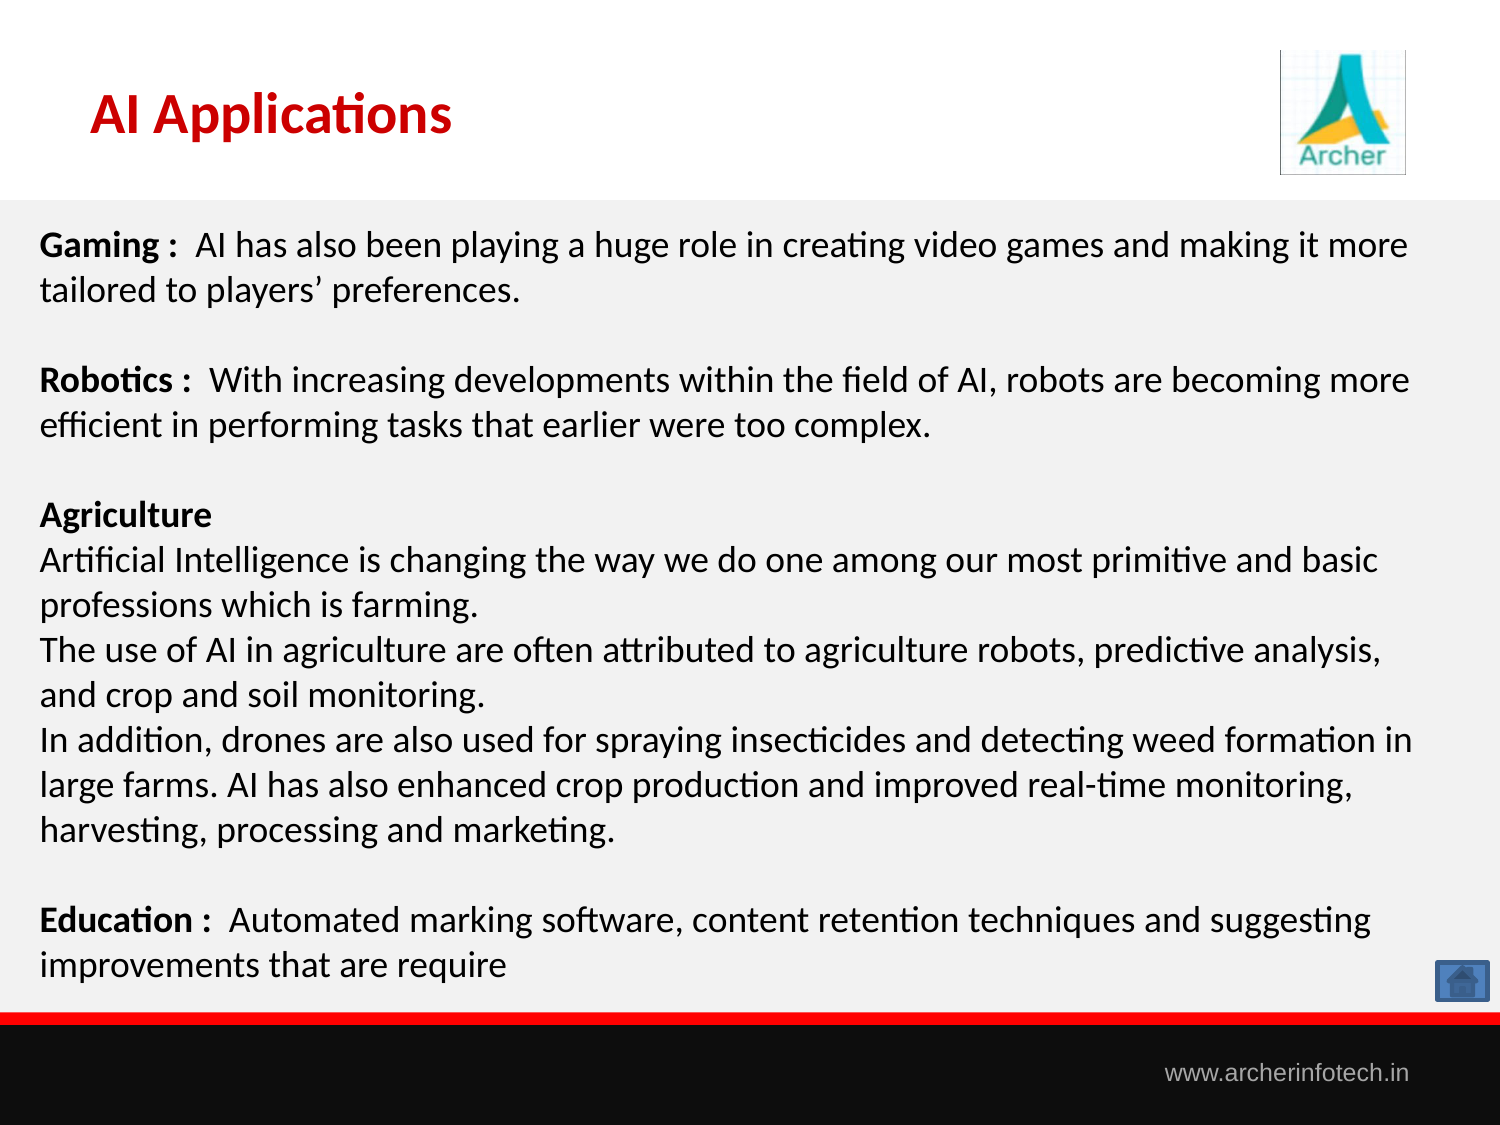

# AI Applications
Gaming :  AI has also been playing a huge role in creating video games and making it more tailored to players’ preferences.

Robotics :  With increasing developments within the field of AI, robots are becoming more efficient in performing tasks that earlier were too complex.

Agriculture
Artificial Intelligence is changing the way we do one among our most primitive and basic professions which is farming.
The use of AI in agriculture are often attributed to agriculture robots, predictive analysis, and crop and soil monitoring.
In addition, drones are also used for spraying insecticides and detecting weed formation in large farms. AI has also enhanced crop production and improved real-time monitoring, harvesting, processing and marketing.

Education :  Automated marking software, content retention techniques and suggesting improvements that are require